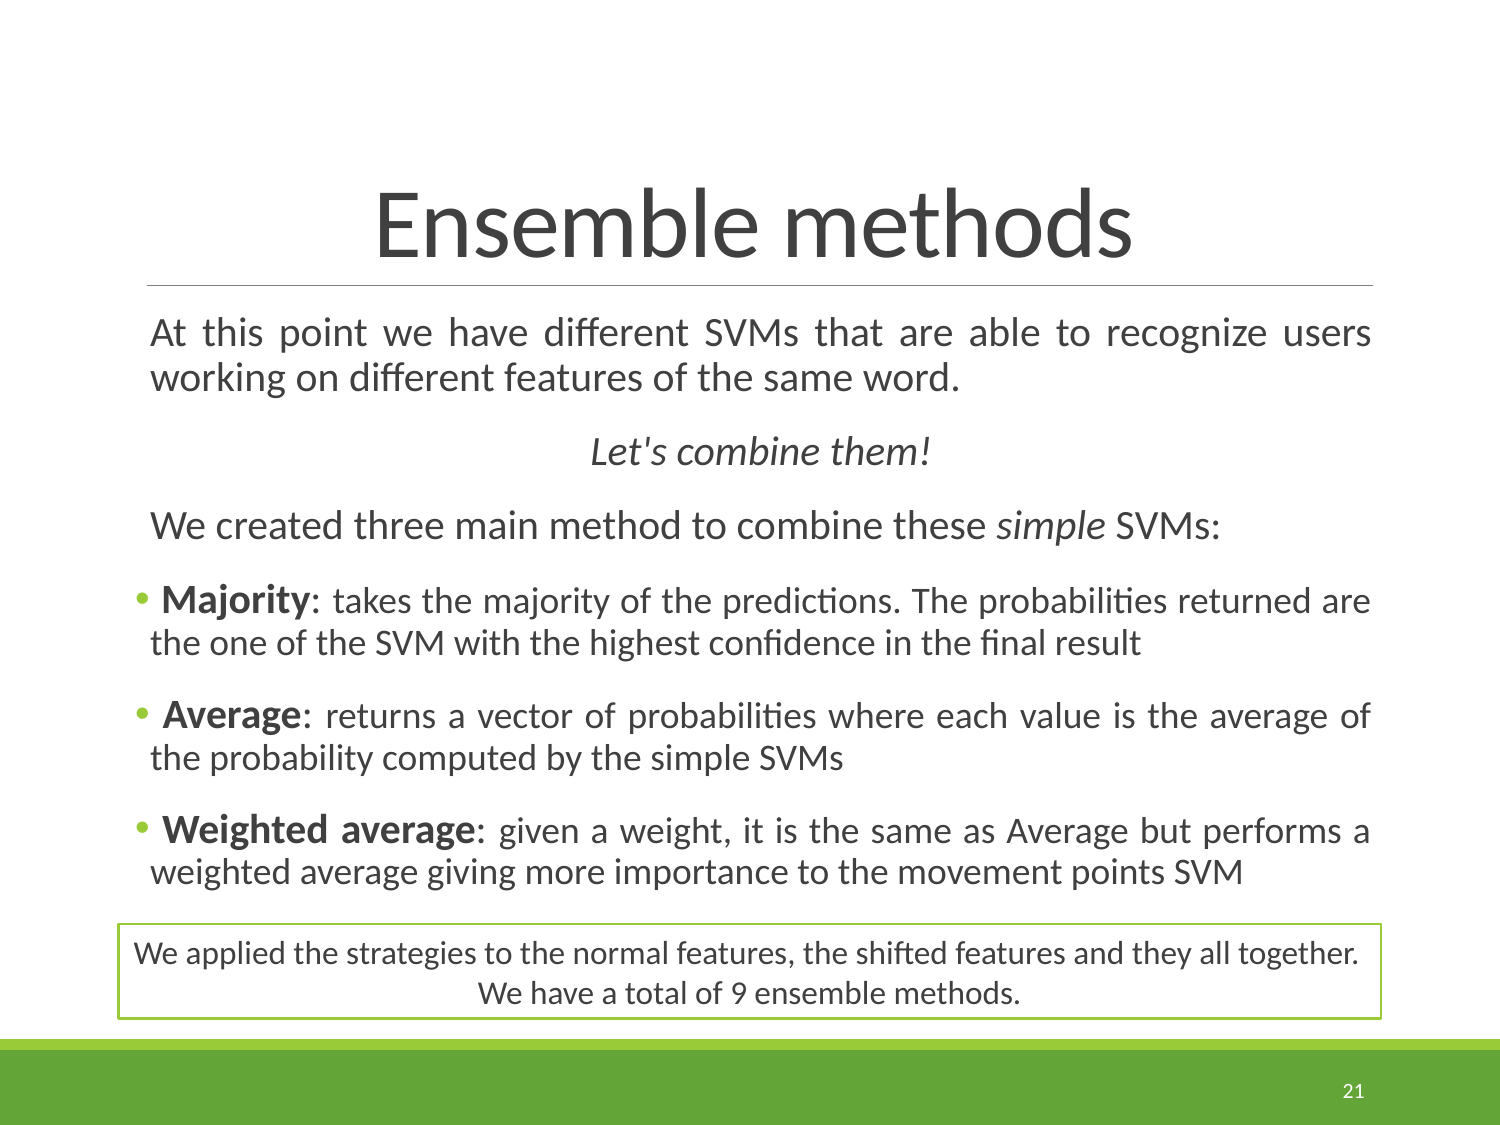

# Ensemble methods
At this point we have different SVMs that are able to recognize users working on different features of the same word.
Let's combine them!
We created three main method to combine these simple SVMs:
 Majority: takes the majority of the predictions. The probabilities returned are the one of the SVM with the highest confidence in the final result
 Average: returns a vector of probabilities where each value is the average of the probability computed by the simple SVMs
 Weighted average: given a weight, it is the same as Average but performs a weighted average giving more importance to the movement points SVM
We applied the strategies to the normal features, the shifted features and they all together.
We have a total of 9 ensemble methods.
21